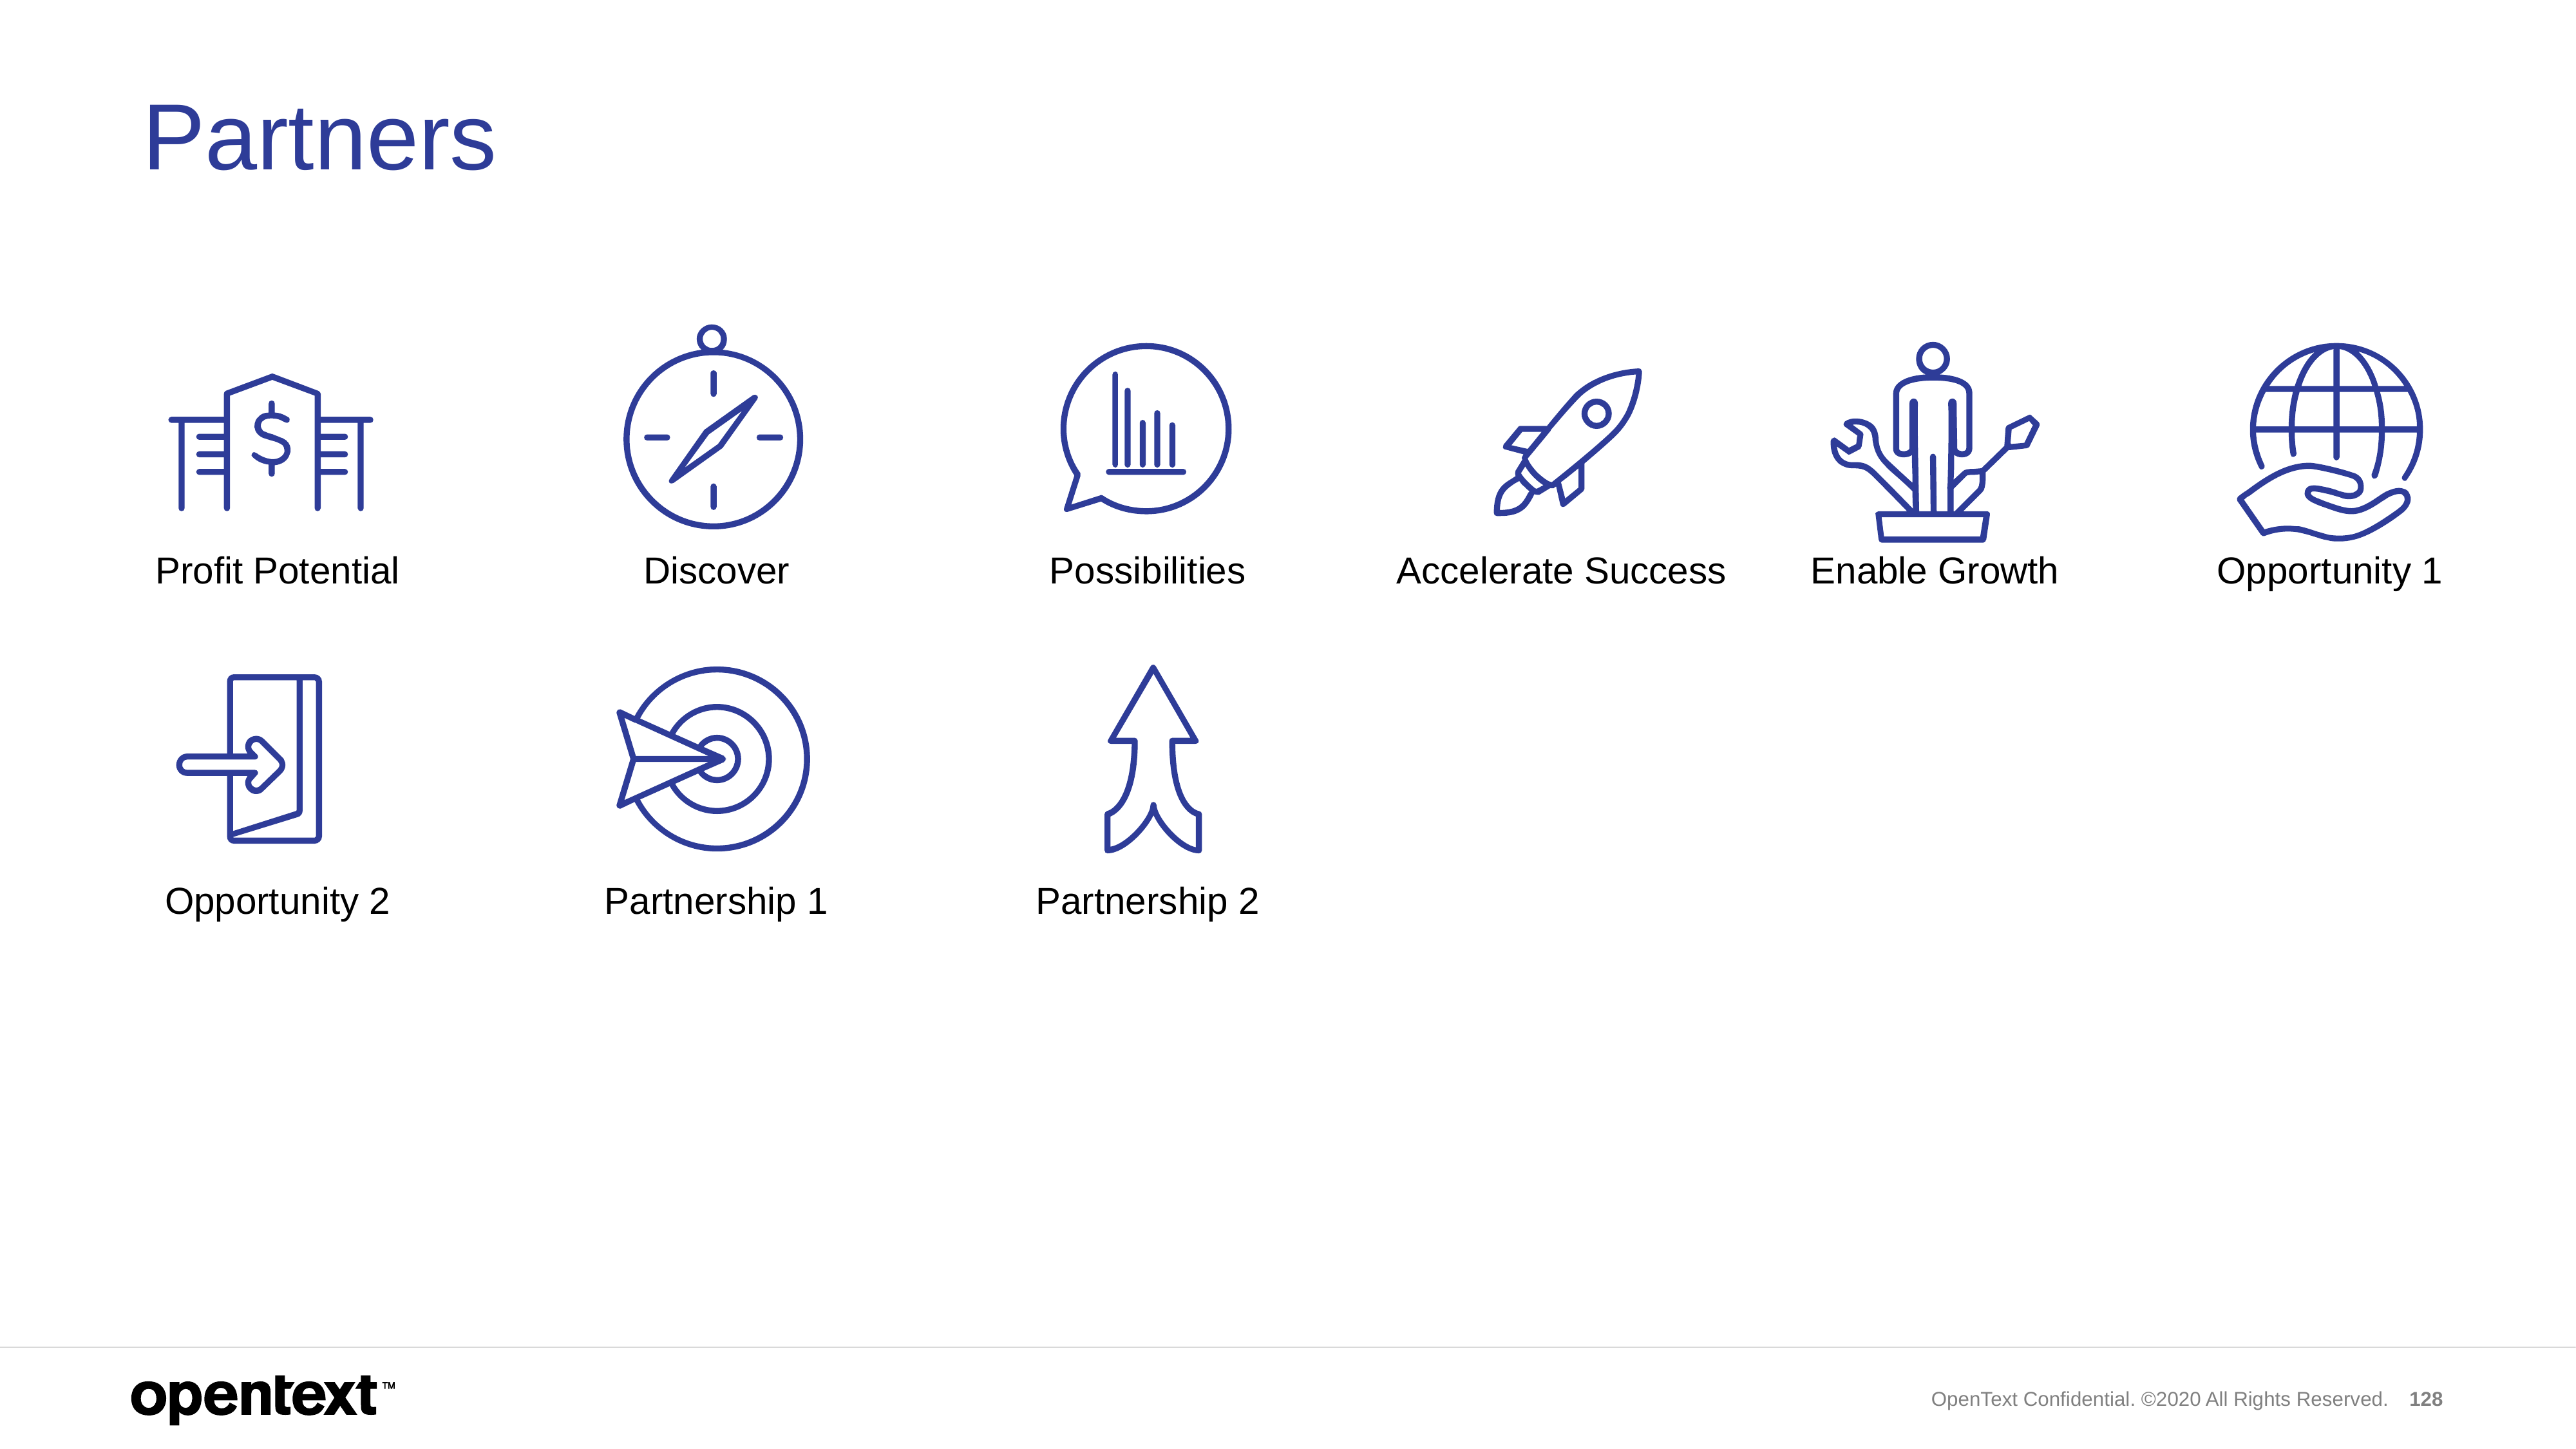

# Partners

Profit Potential
Discover
Possibilities
Accelerate Success
Enable Growth
Opportunity 1

Opportunity 2
Partnership 1
Partnership 2